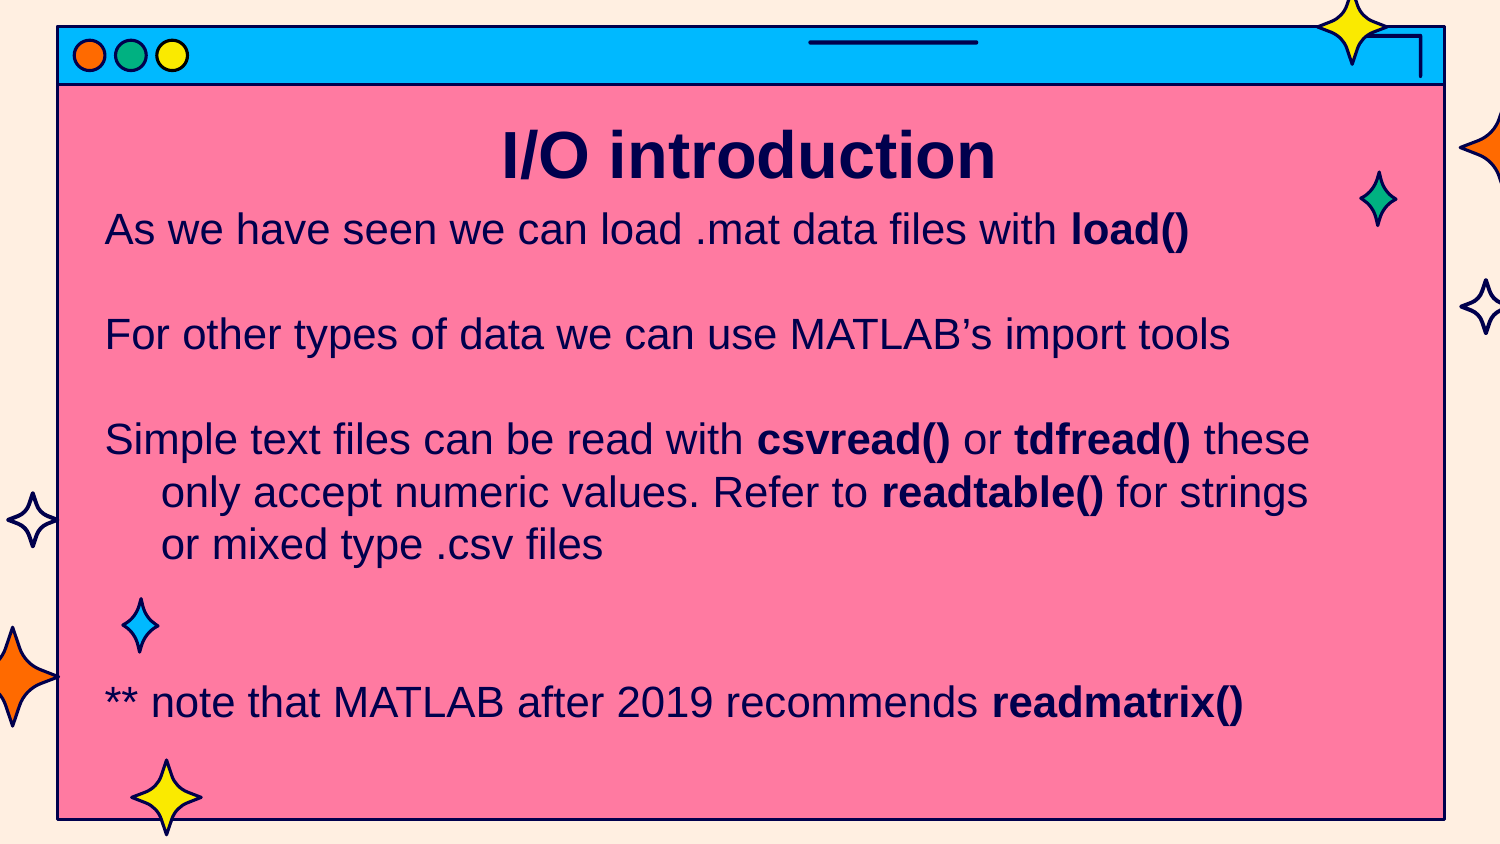

# I/O introduction

As we have seen we can load .mat data files with load()

For other types of data we can use MATLAB’s import tools

Simple text files can be read with csvread() or tdfread() these only accept numeric values. Refer to readtable() for strings or mixed type .csv files

** note that MATLAB after 2019 recommends readmatrix()